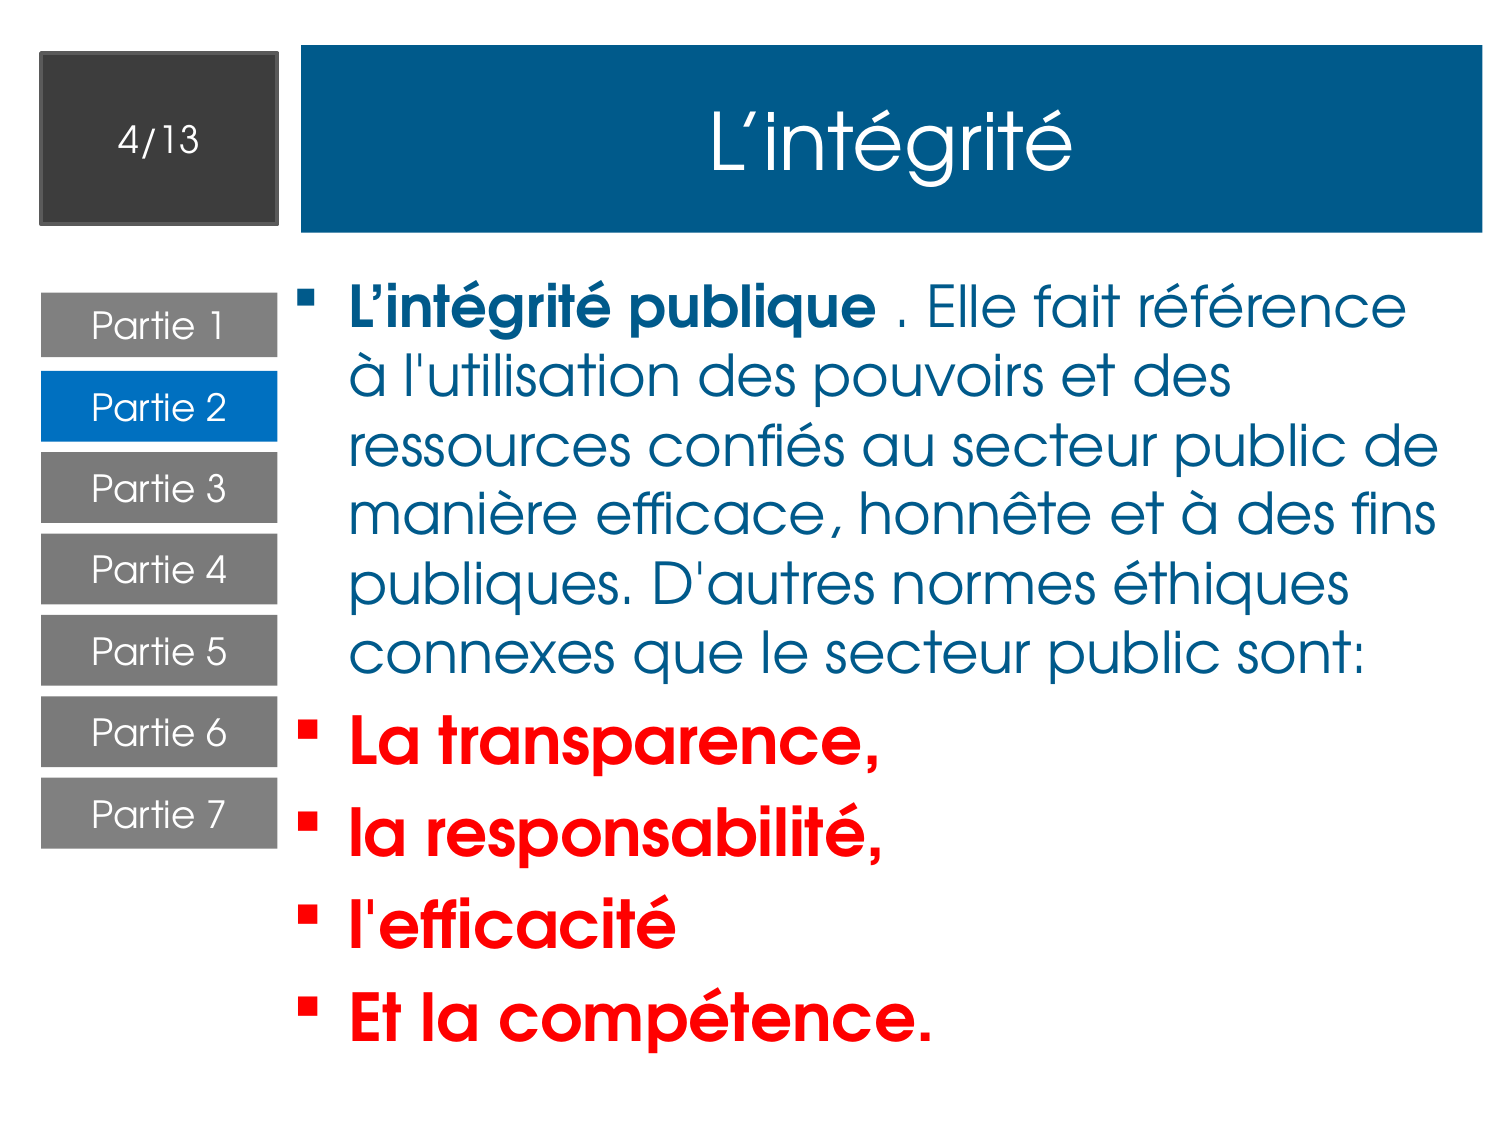

# L’intégrité
4/13
L’intégrité publique . Elle fait référence à l'utilisation des pouvoirs et des ressources confiés au secteur public de manière efficace, honnête et à des fins publiques. D'autres normes éthiques connexes que le secteur public sont:
La transparence,
la responsabilité,
l'efficacité
Et la compétence.

Partie 1
Partie 2
Partie 3
Partie 4
Partie 5
Partie 6
Partie 7